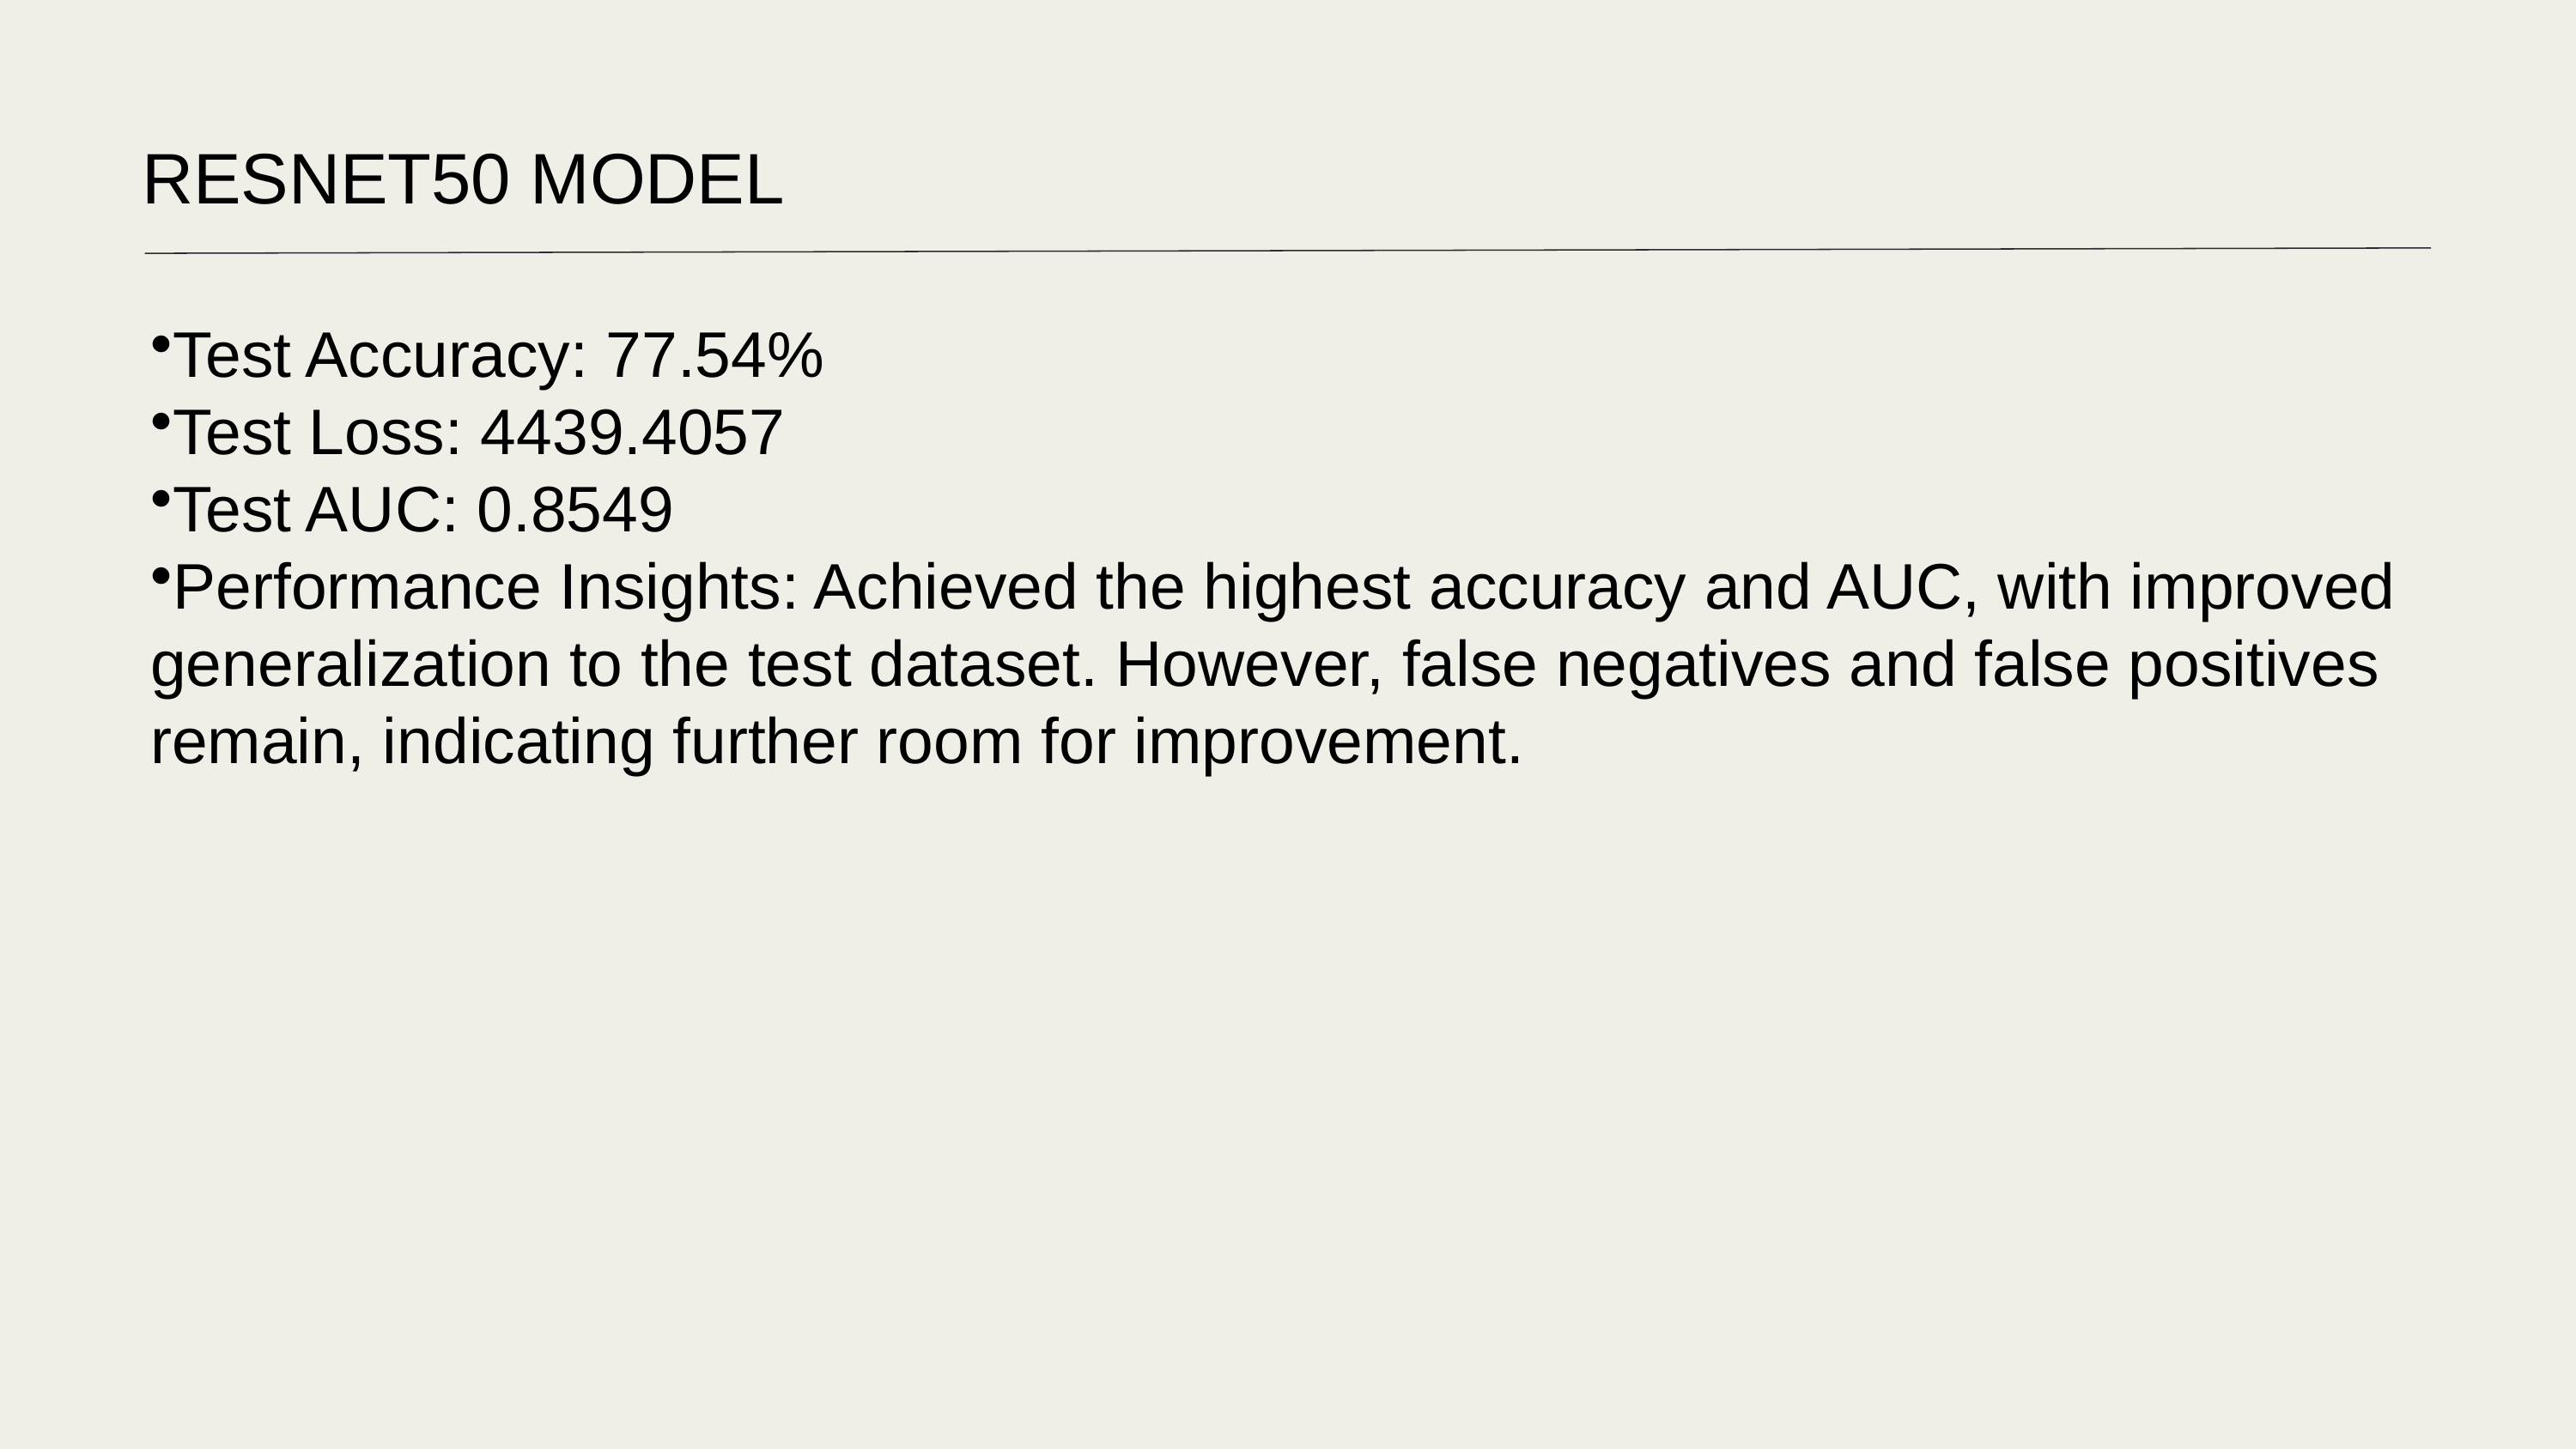

RESNET50 MODEL

Test Accuracy: 77.54%
Test Loss: 4439.4057
Test AUC: 0.8549
Performance Insights: Achieved the highest accuracy and AUC, with improved generalization to the test dataset. However, false negatives and false positives remain, indicating further room for improvement.